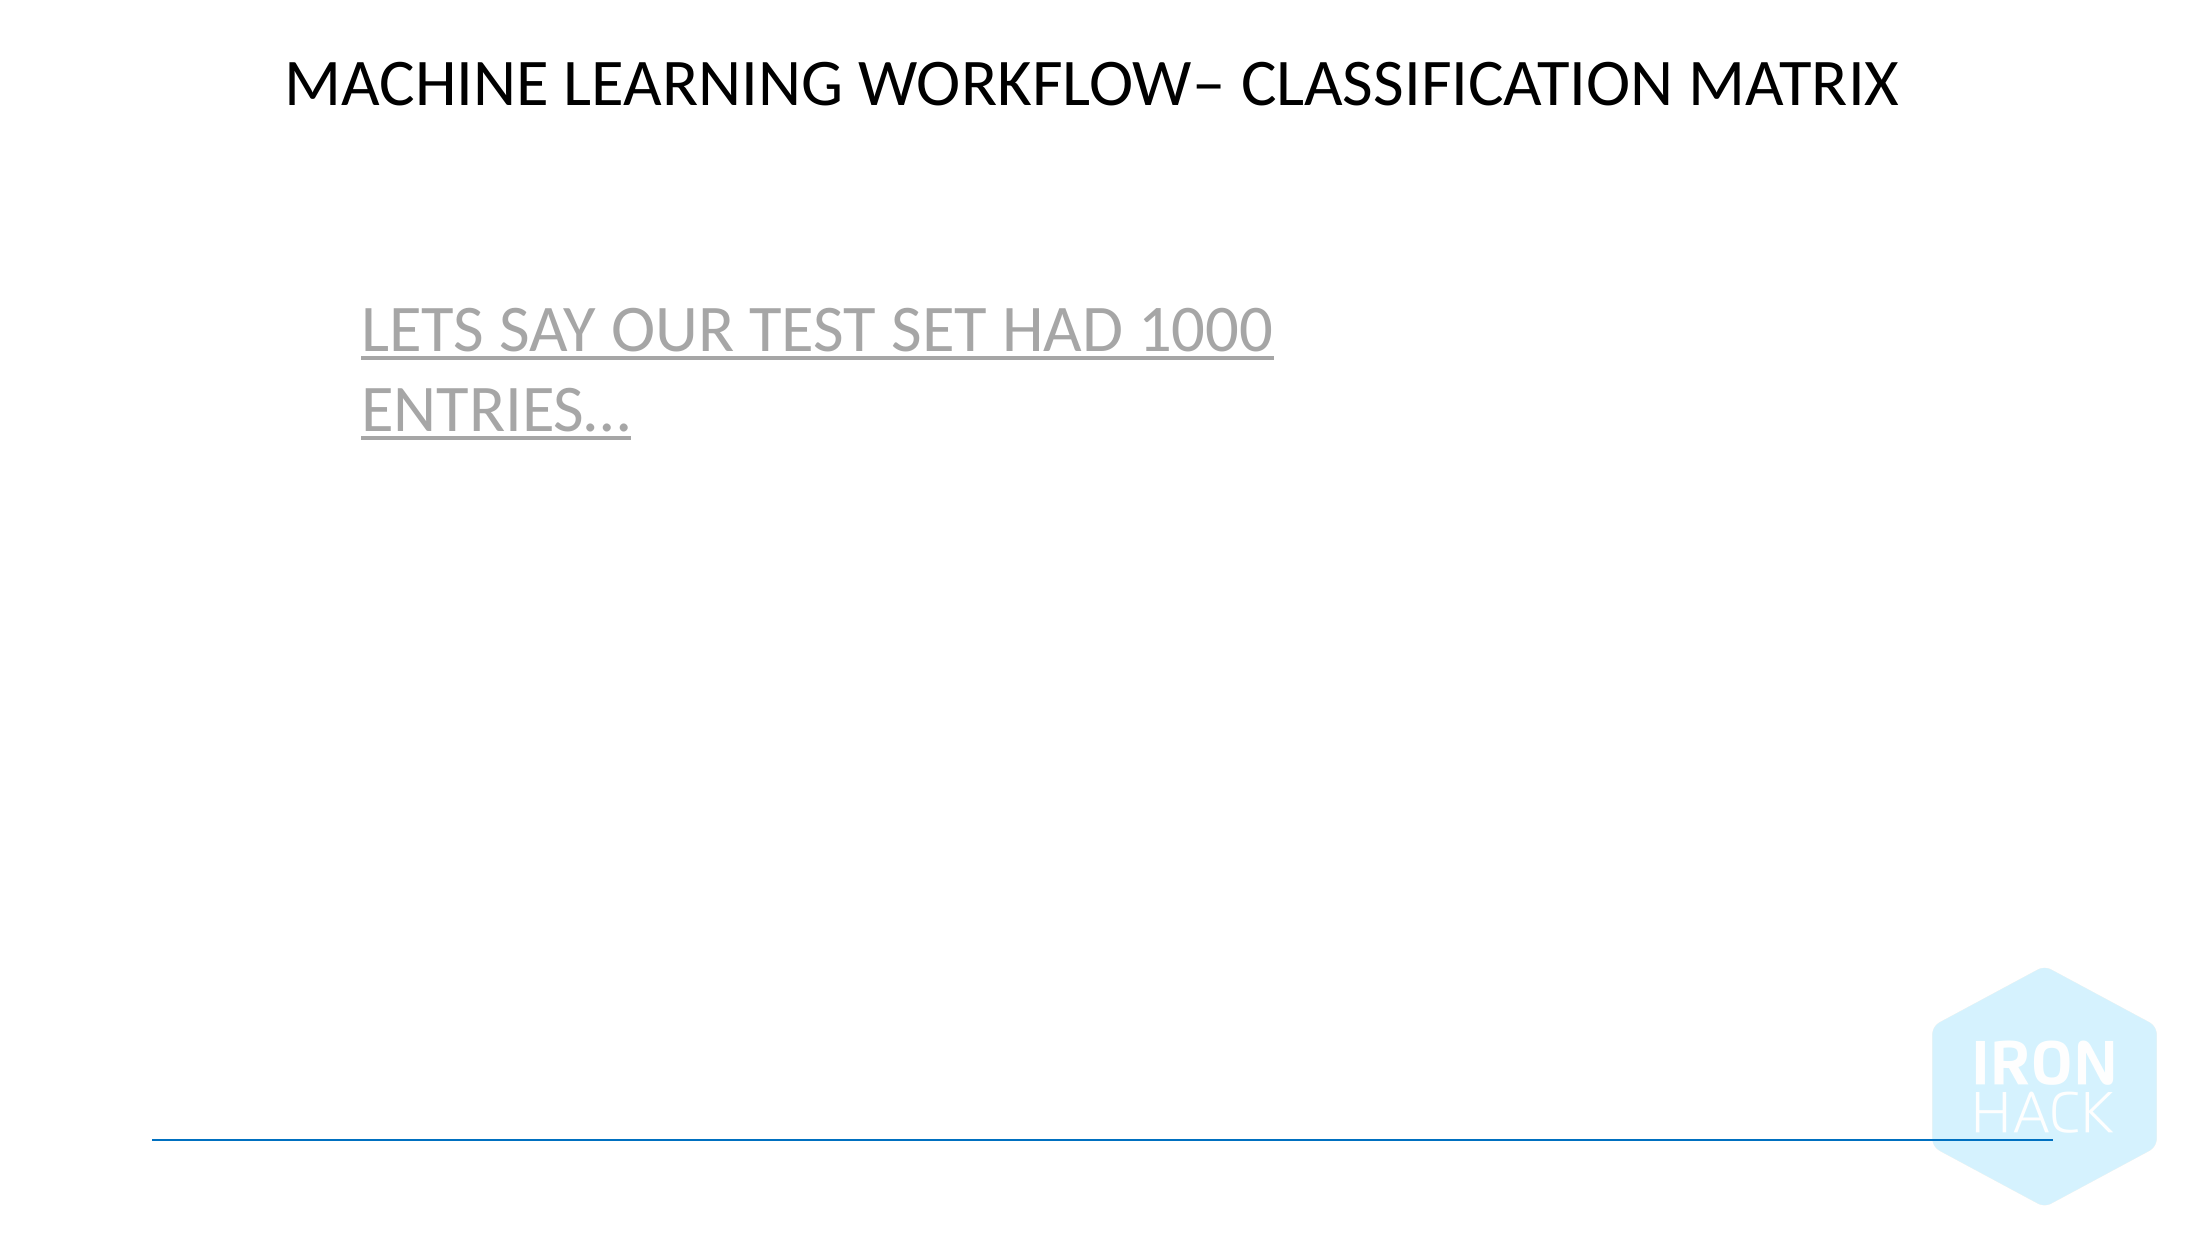

Machine learning workflow– Classification matrix
Lets say our Test set had 1000 entries…
October 2, 2024 |
70